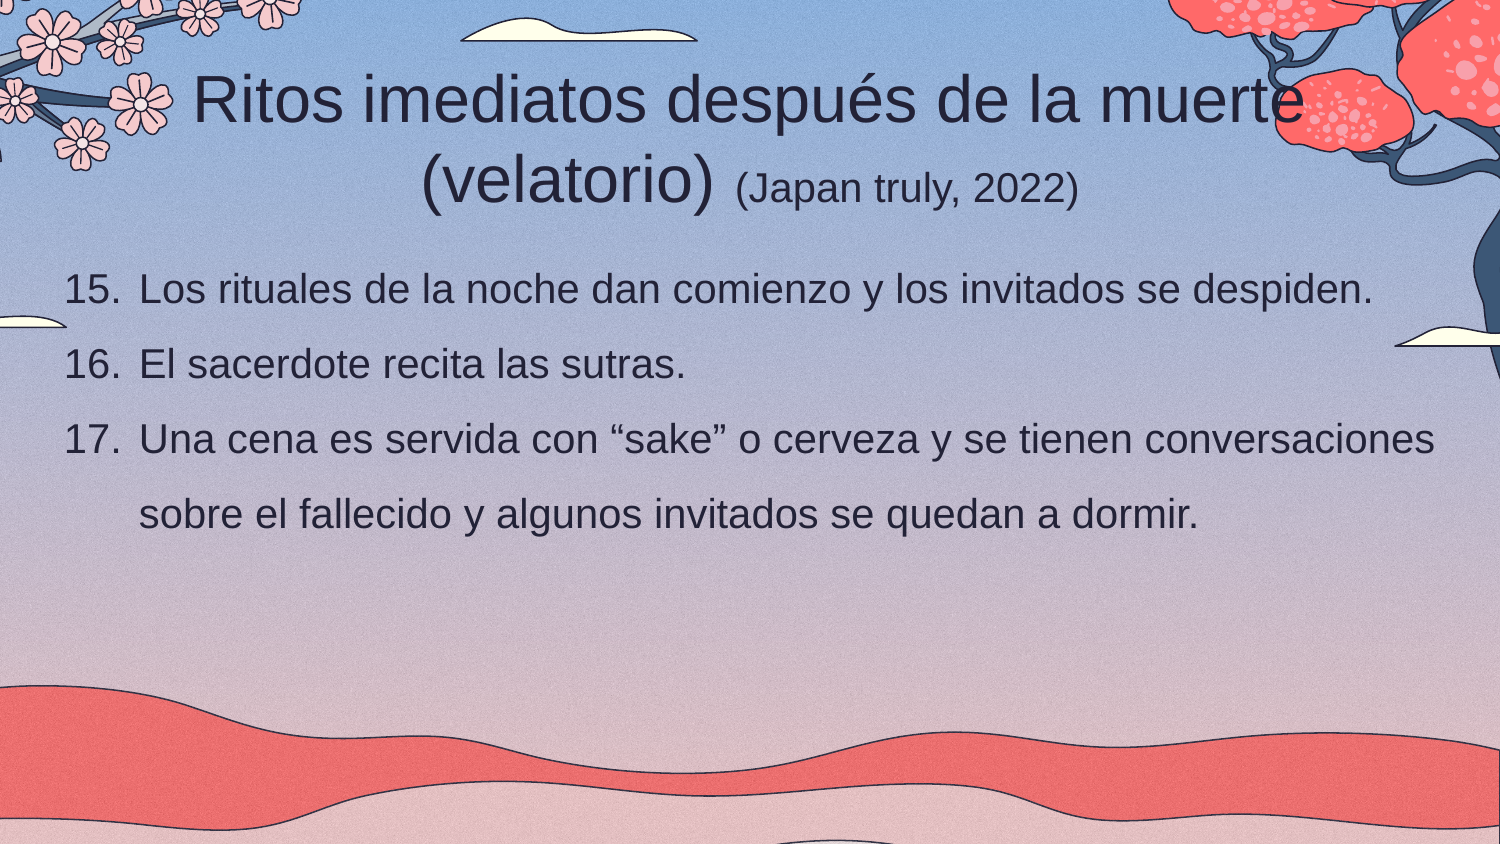

# Ritos imediatos después de la muerte (velatorio) (Japan truly, 2022)
Los rituales de la noche dan comienzo y los invitados se despiden.
El sacerdote recita las sutras.
Una cena es servida con “sake” o cerveza y se tienen conversaciones sobre el fallecido y algunos invitados se quedan a dormir.